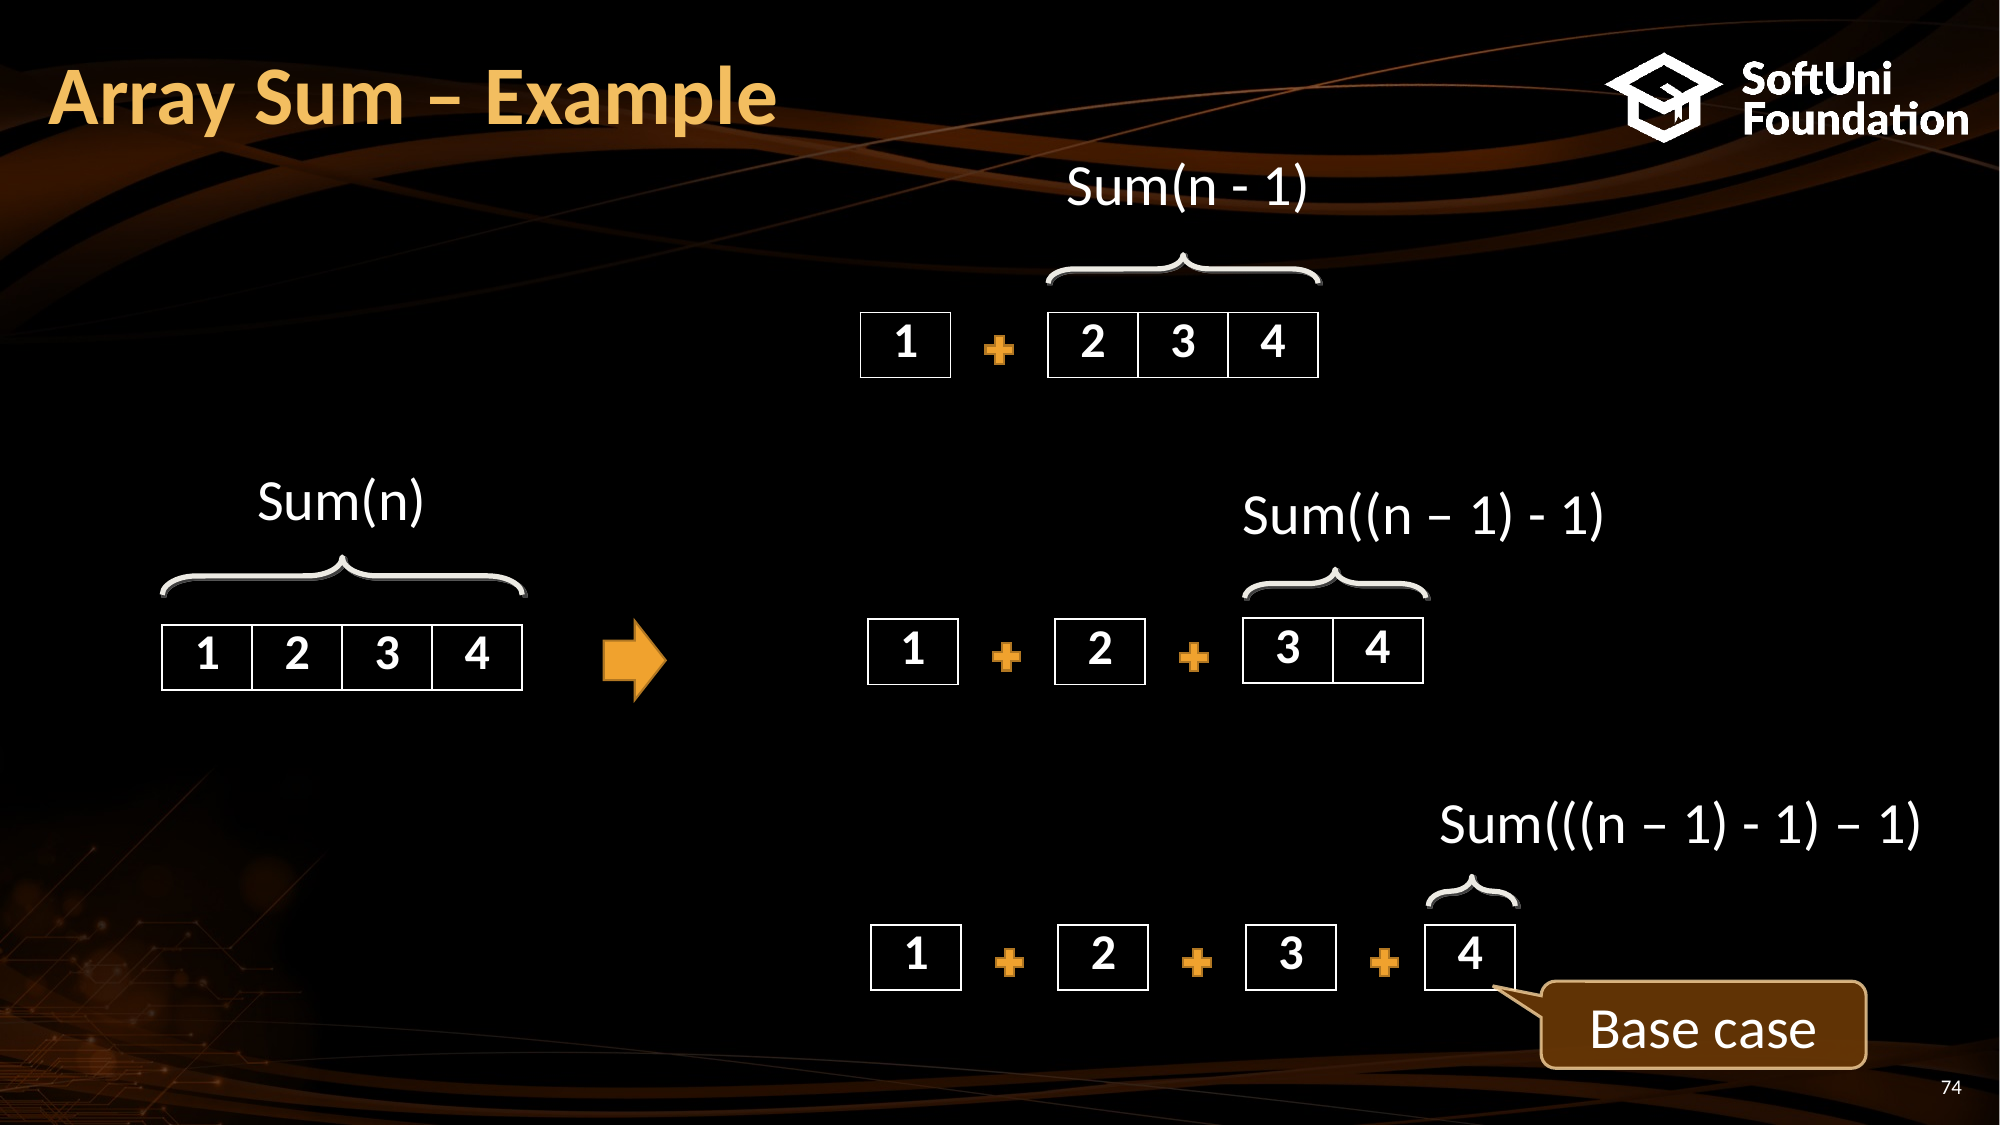

# Array Sum – Example

Sum(n - 1)
| 1 |
| --- |
| 2 | 3 | 4 |
| --- | --- | --- |

Sum(n)
Sum((n – 1) - 1)

| 3 | 4 |
| --- | --- |
| 1 |
| --- |
| 2 |
| --- |

| 1 | 2 | 3 | 4 |
| --- | --- | --- | --- |

Sum(((n – 1) - 1) – 1)

| 3 |
| --- |
| 4 |
| --- |
| 1 |
| --- |
| 2 |
| --- |

Base case
74